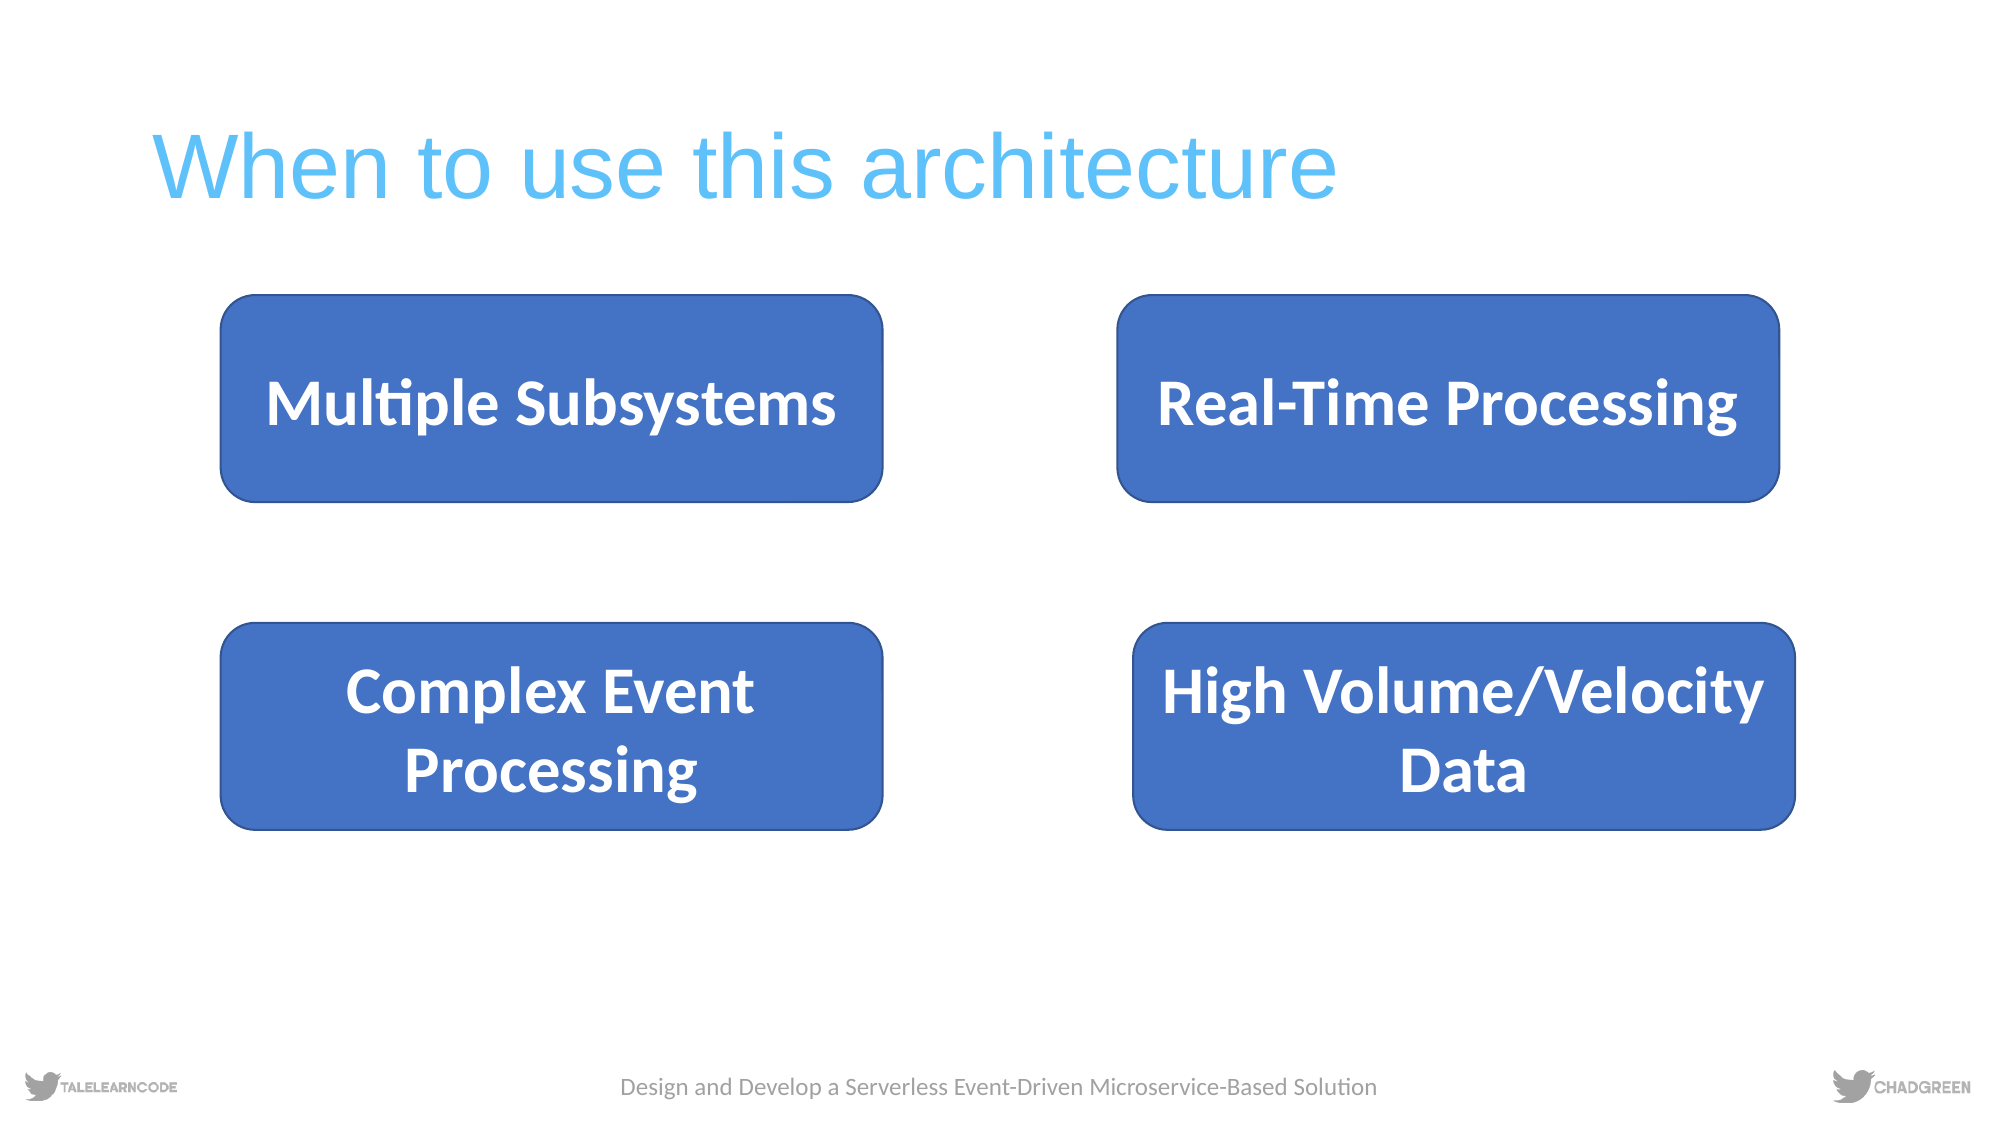

# When to use this architecture
Multiple Subsystems
Real-Time Processing
Complex Event Processing
High Volume/Velocity Data